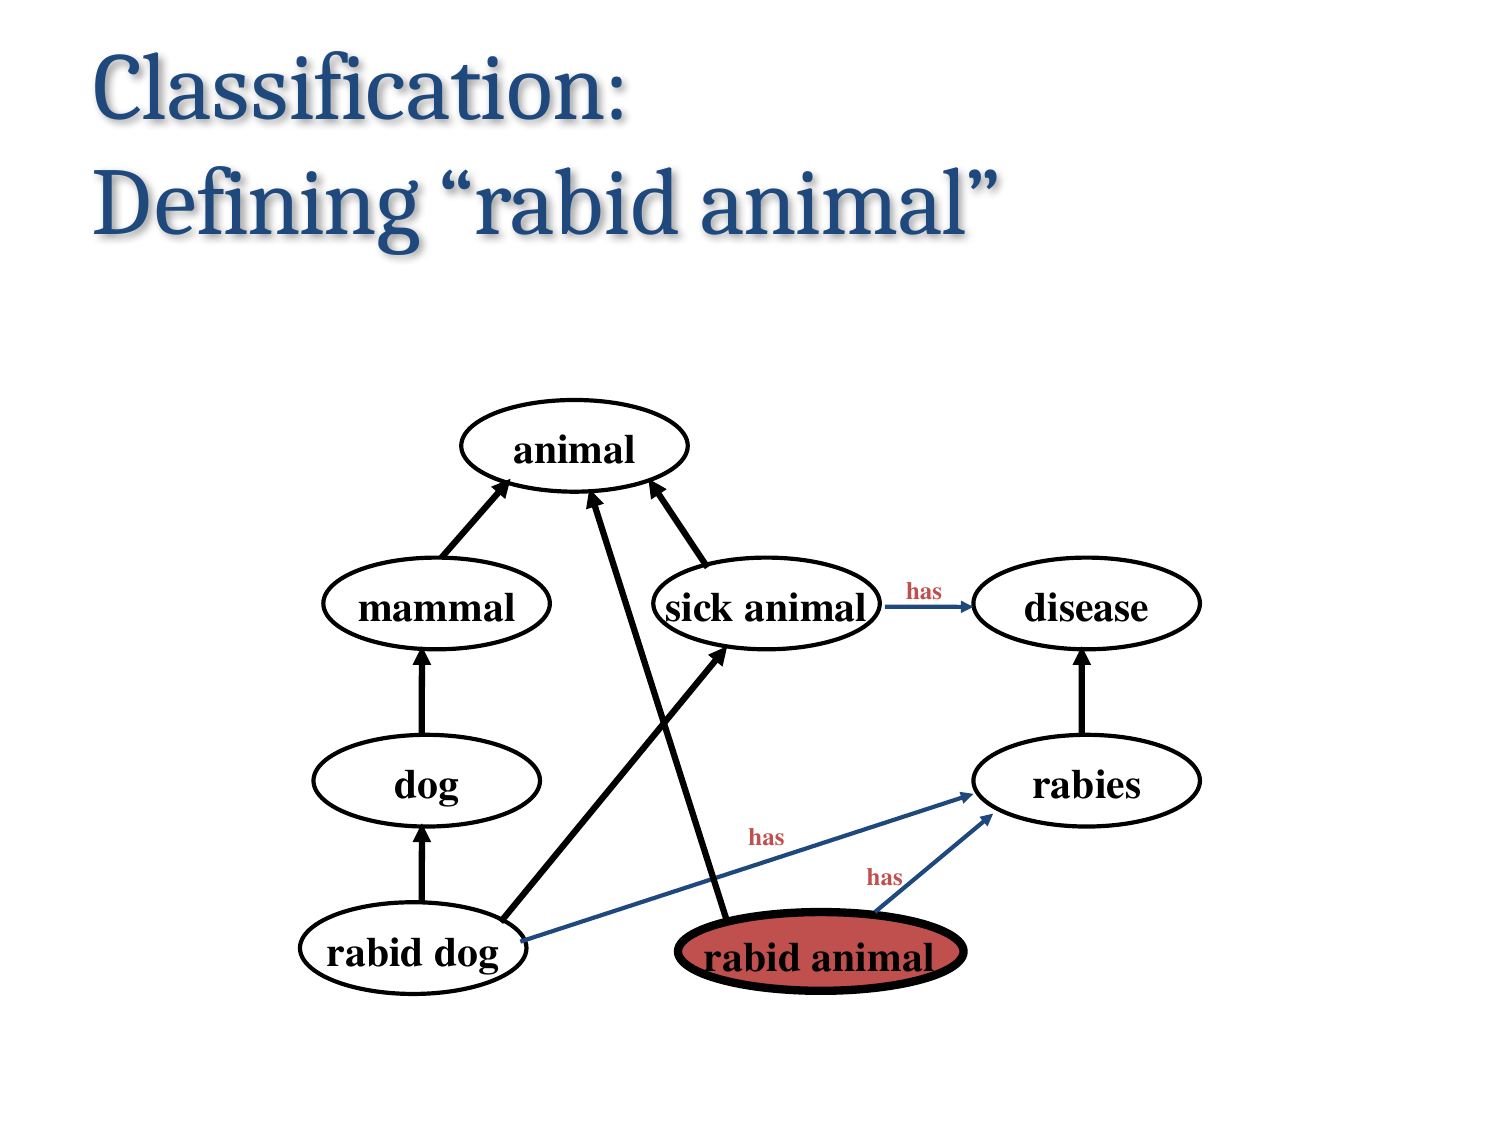

# Classification: Defining “rabid animal”

animal

mammal

sick animal

disease
has

dog

rabies

has

has

rabid dog

rabid animal